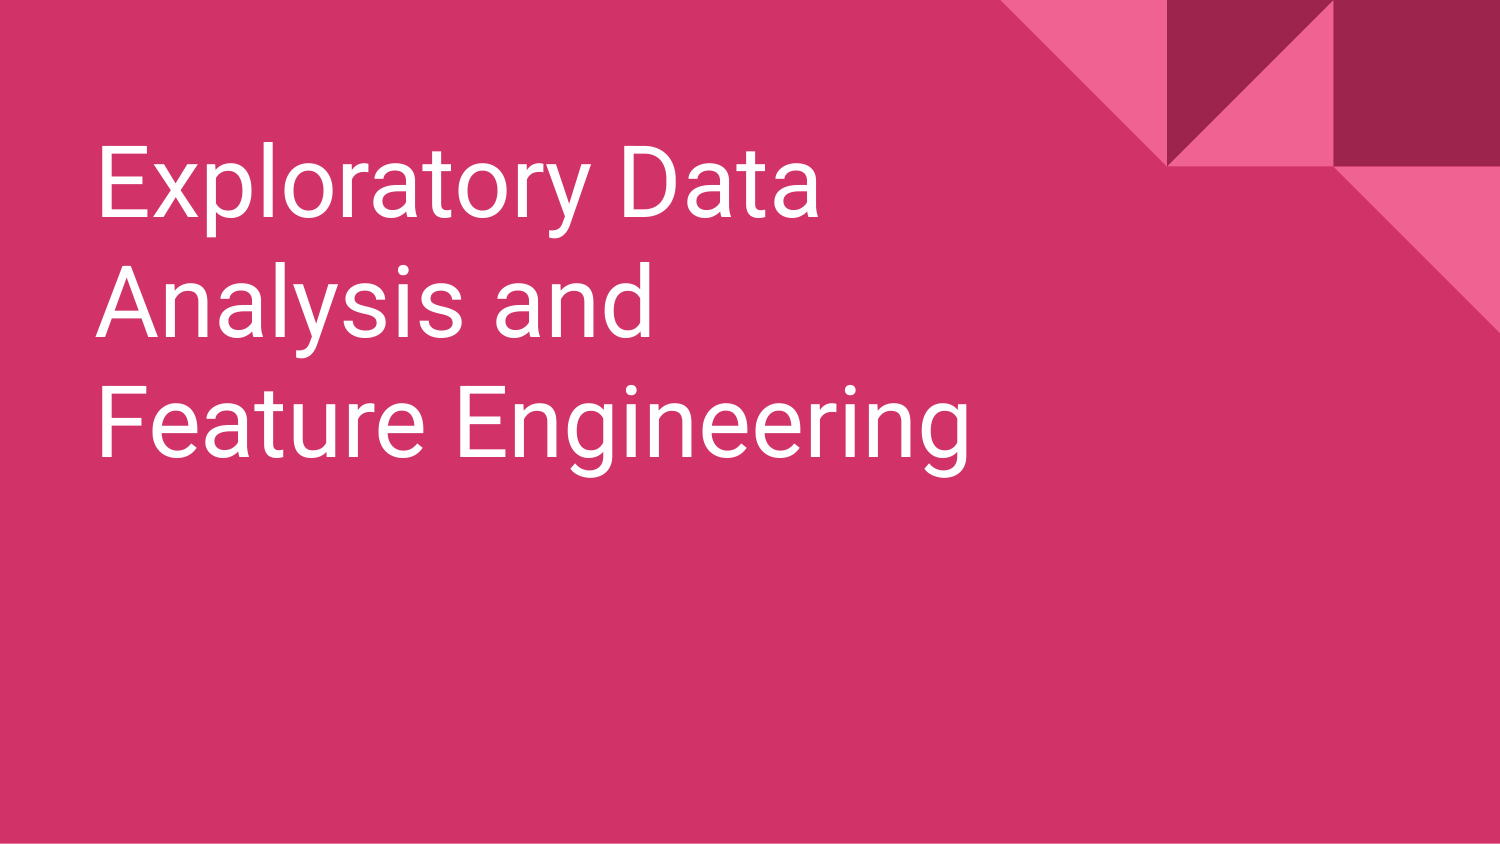

# Exploratory Data  Analysis and  Feature Engineering